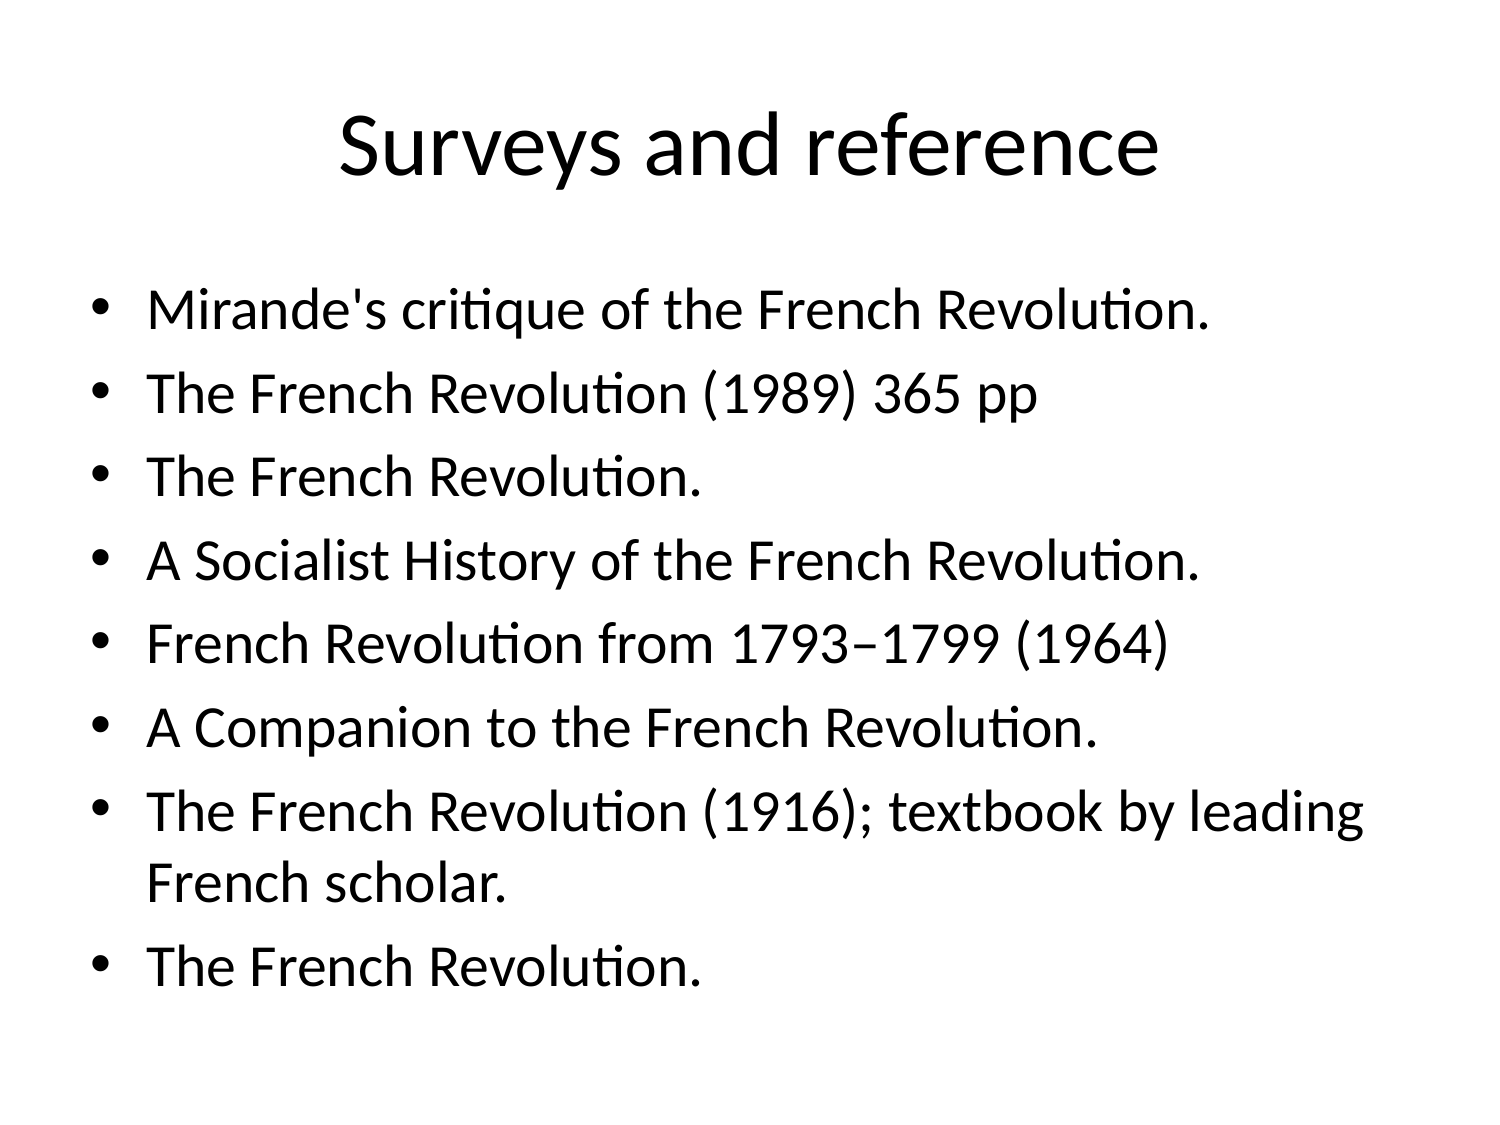

# Surveys and reference
Mirande's critique of the French Revolution.
The French Revolution (1989) 365 pp
The French Revolution.
A Socialist History of the French Revolution.
French Revolution from 1793–1799 (1964)
A Companion to the French Revolution.
The French Revolution (1916); textbook by leading French scholar.
The French Revolution.